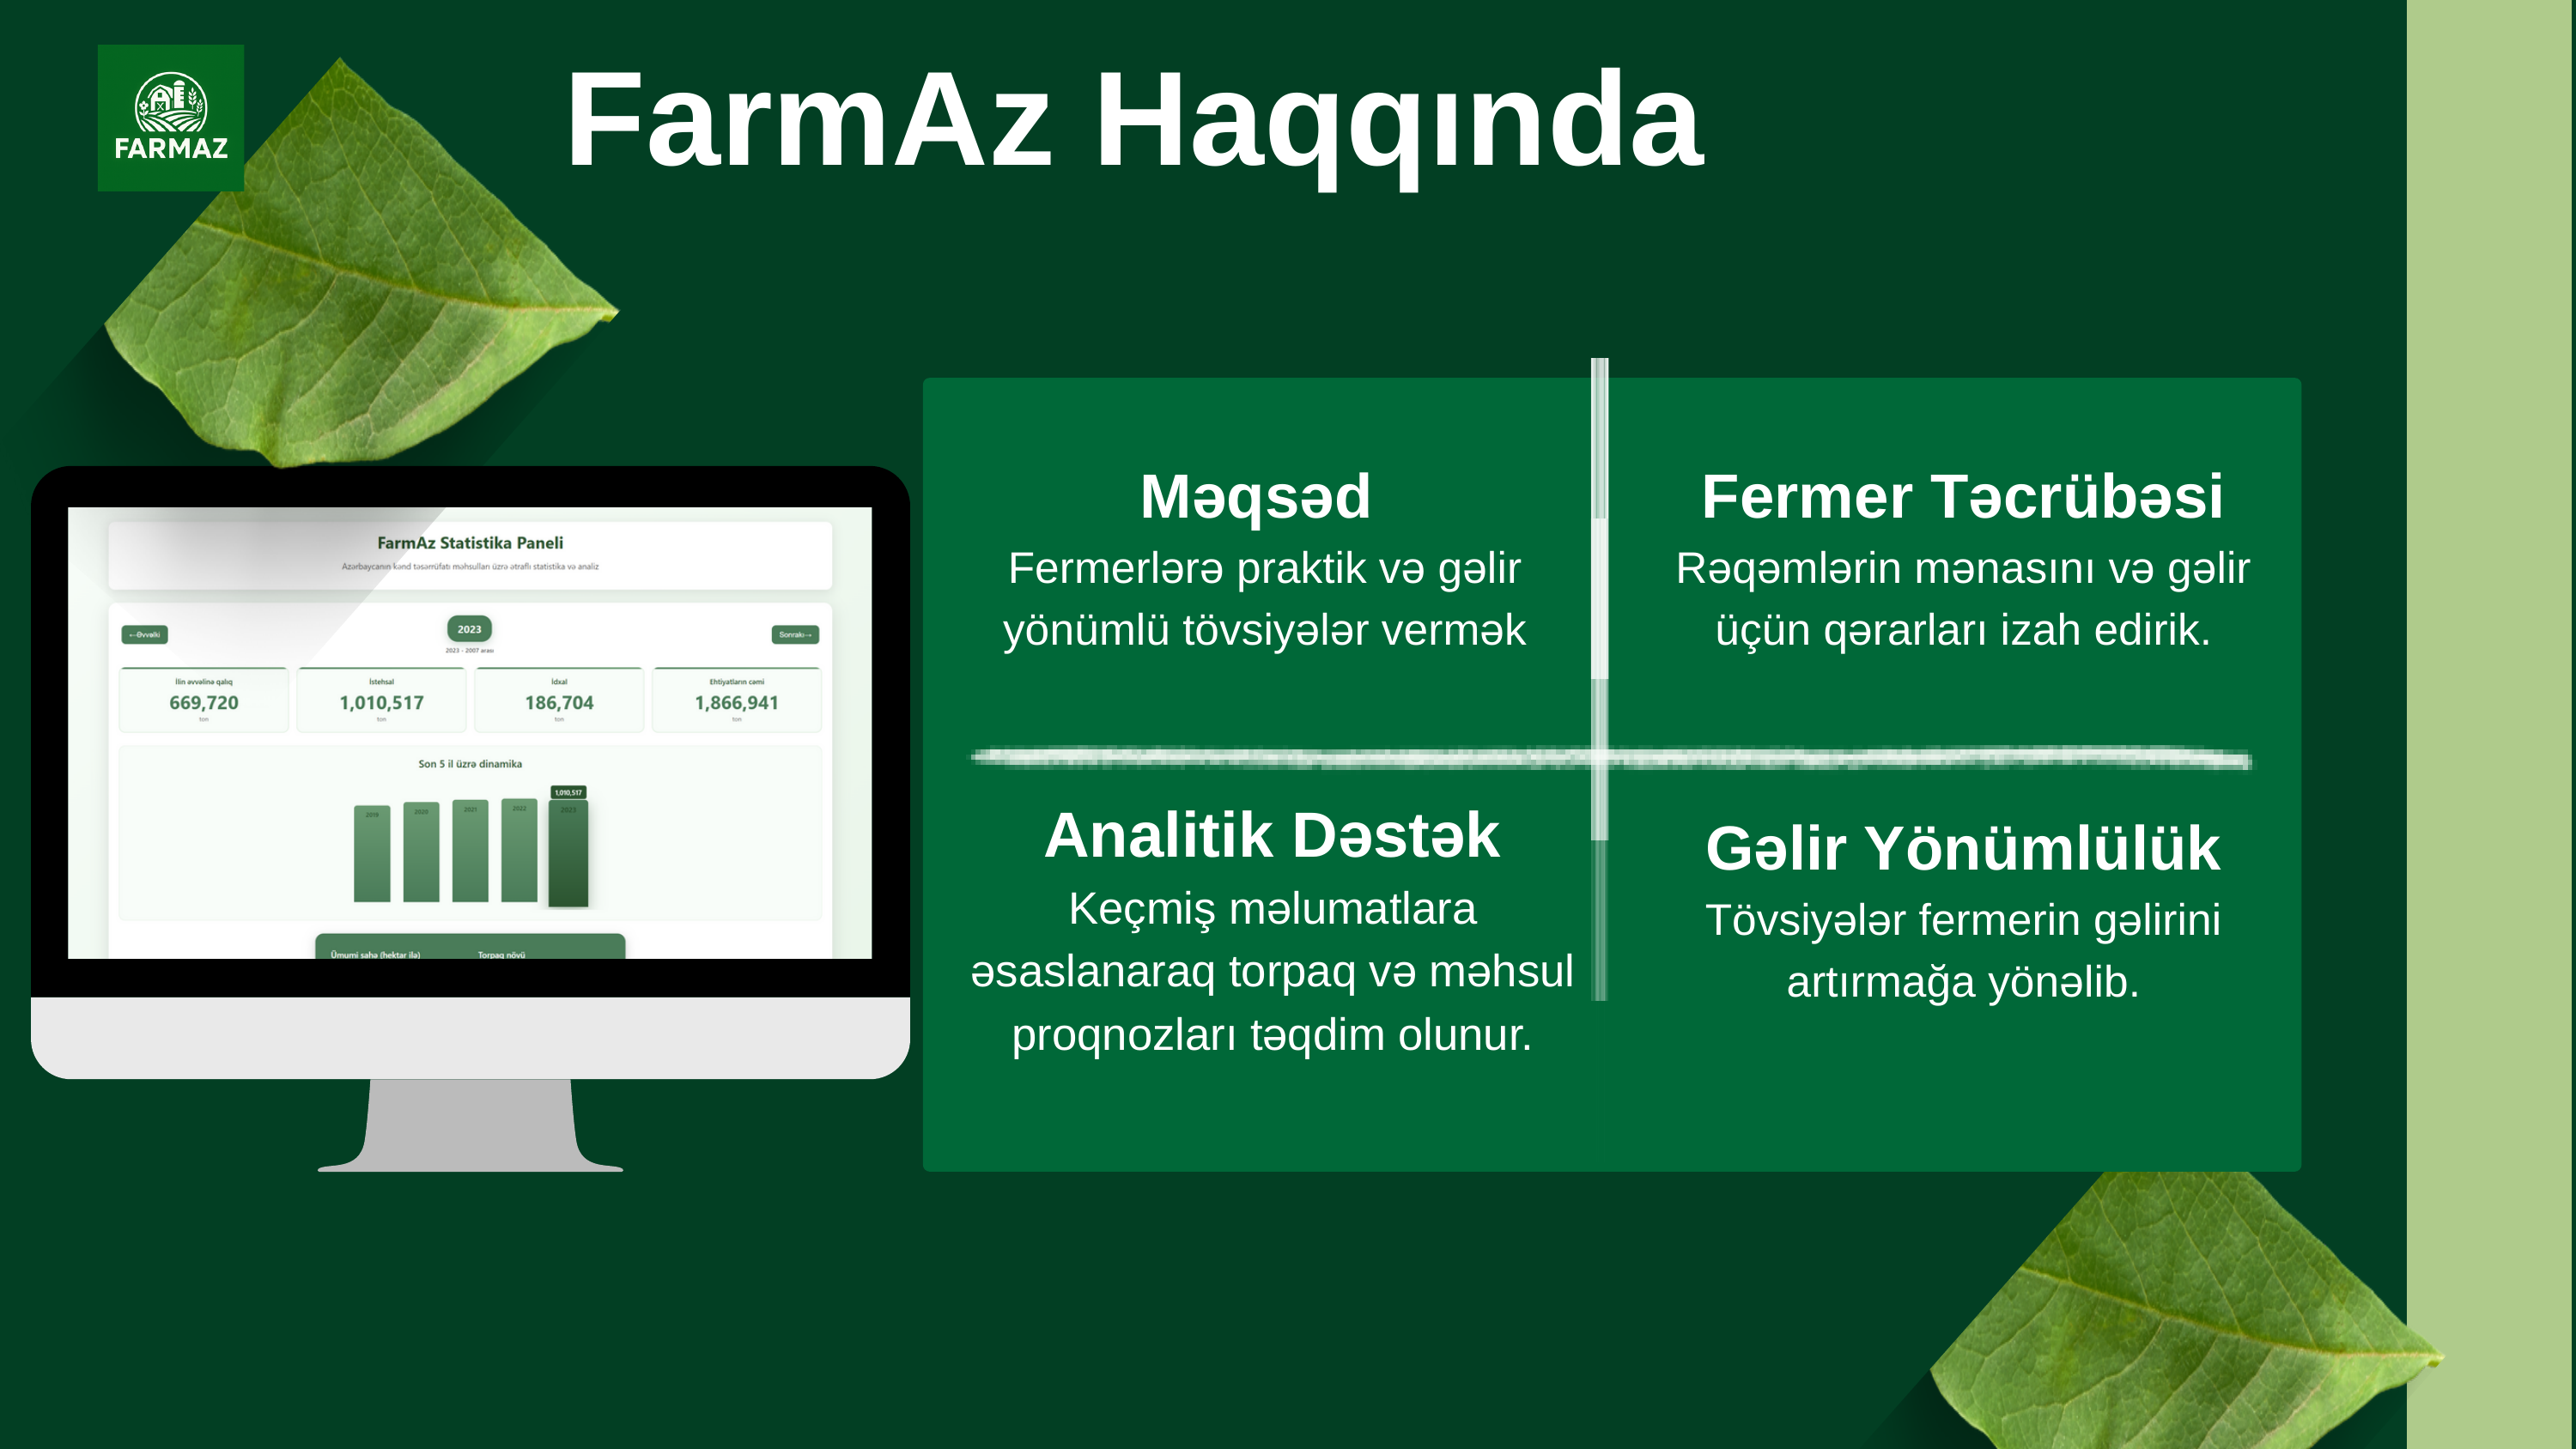

FarmAz Haqqında

Məqsəd
Fermerlərə praktik və gəlir yönümlü tövsiyələr vermək
Fermer Təcrübəsi
Rəqəmlərin mənasını və gəlir üçün qərarları izah edirik.

Analitik Dəstək
Keçmiş məlumatlara əsaslanaraq torpaq və məhsul proqnozları təqdim olunur.
Gəlir Yönümlülük
Tövsiyələr fermerin gəlirini artırmağa yönəlib.